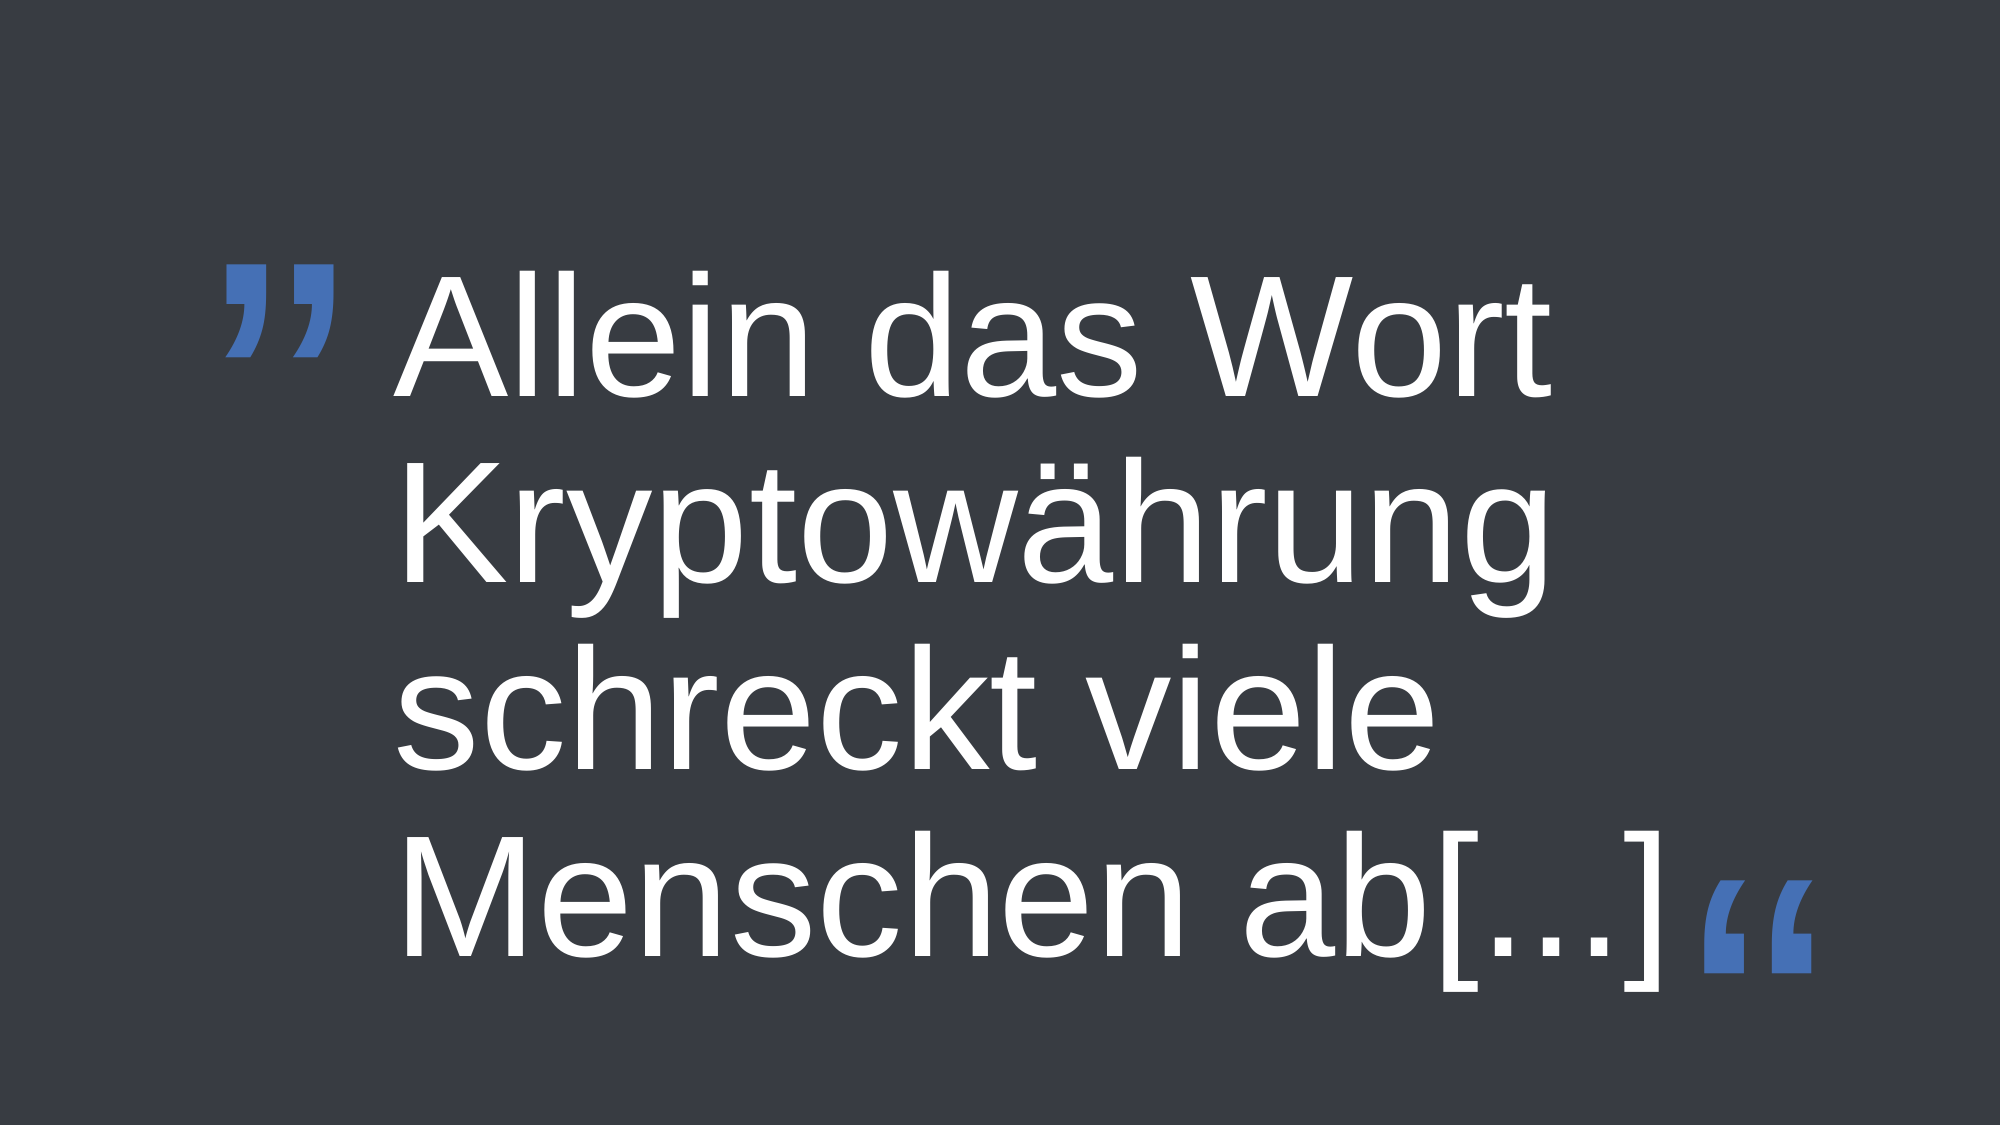

„
Allein das Wort Kryptowährung schreckt viele Menschen ab[...]
“